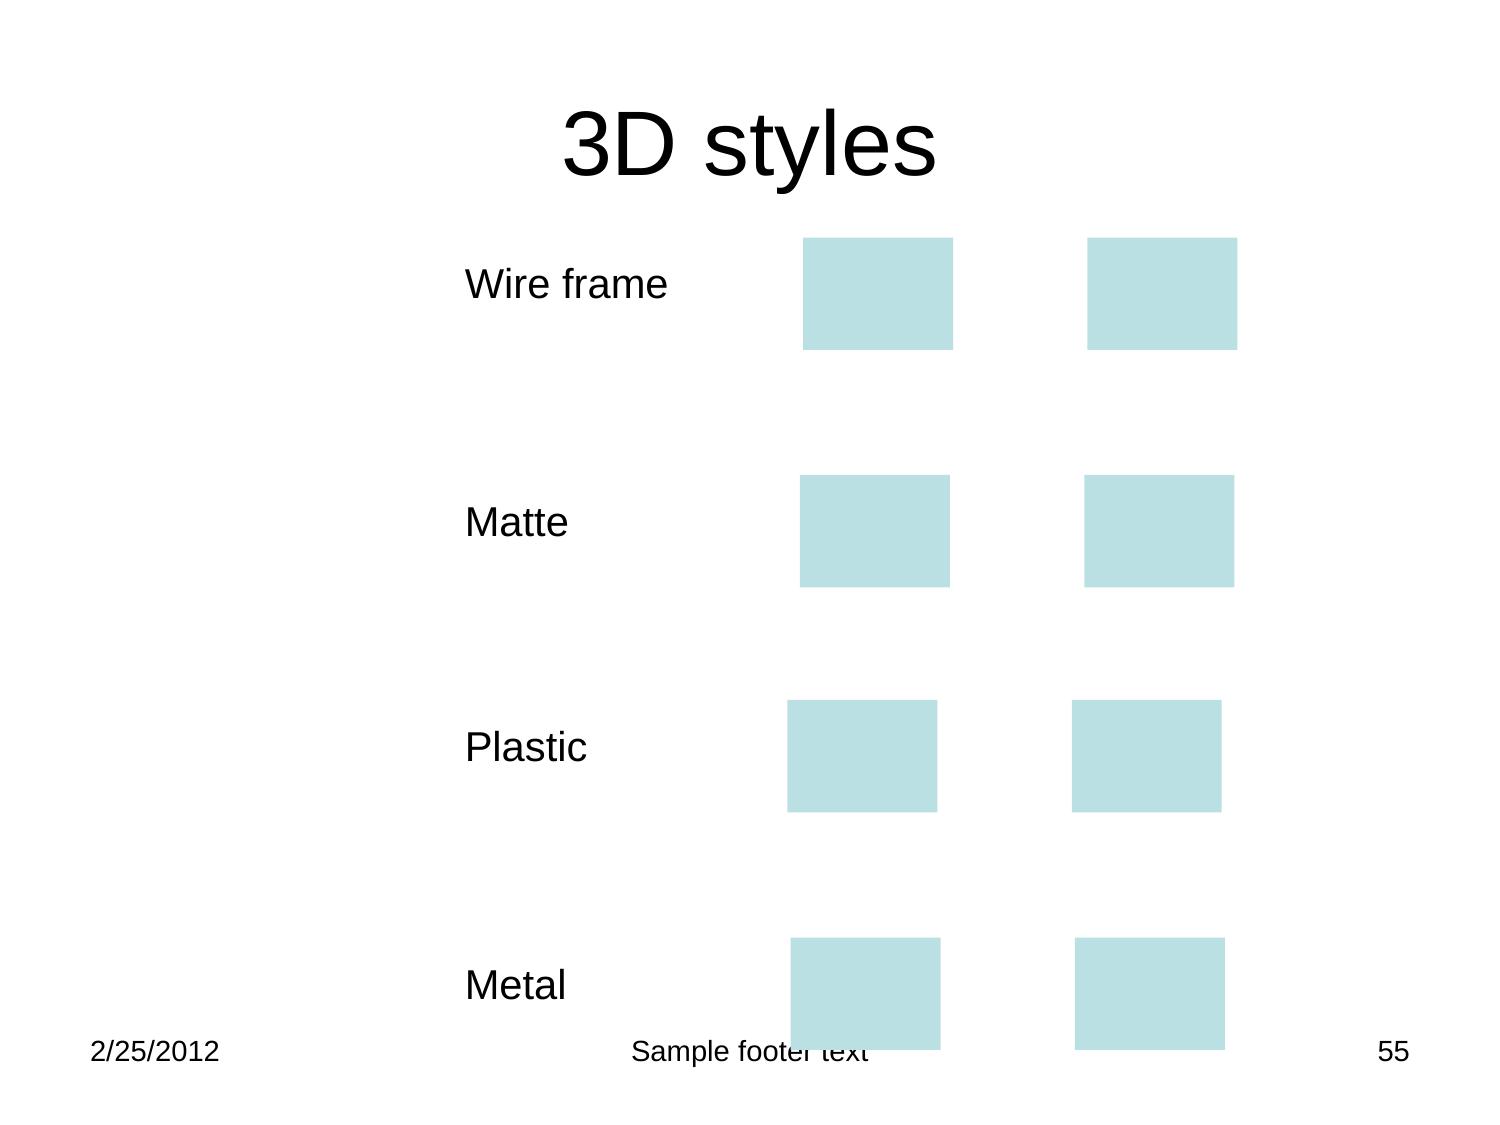

# 3D styles

Wire frame

Matte

Plastic

Metal
2/25/2012
Sample footer text
55